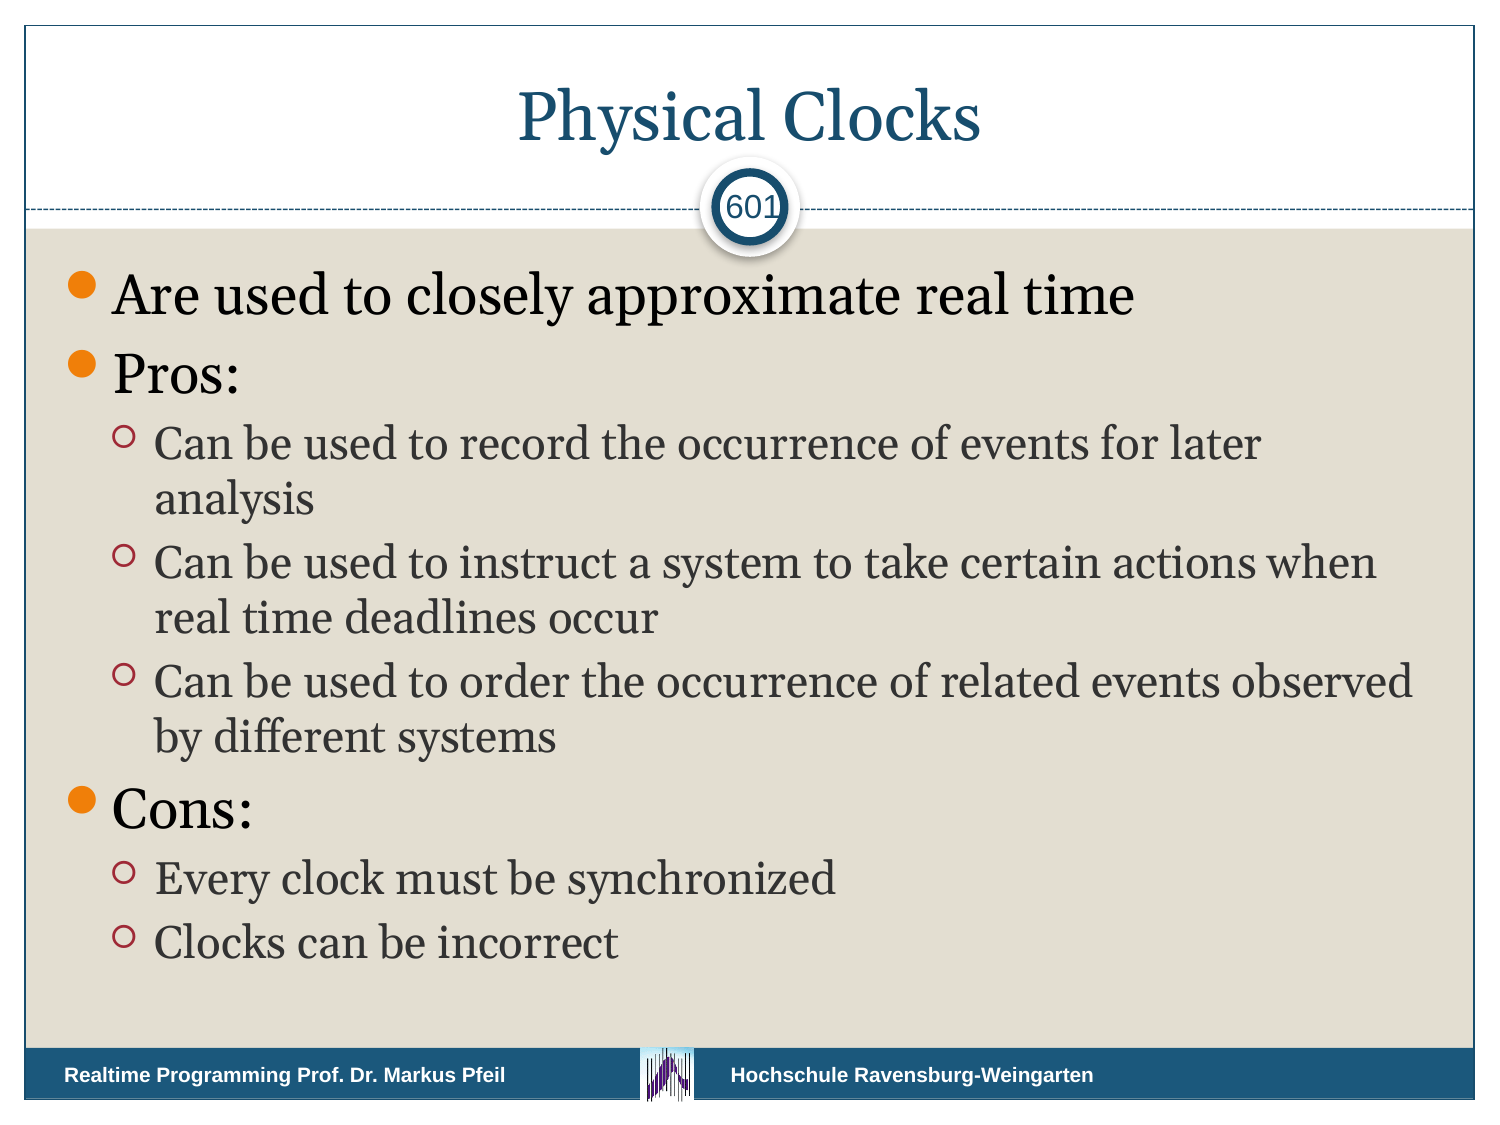

# Physical Clocks
601
Are used to closely approximate real time
Pros:
Can be used to record the occurrence of events for later analysis
Can be used to instruct a system to take certain actions when real time deadlines occur
Can be used to order the occurrence of related events observed by different systems
Cons:
Every clock must be synchronized
Clocks can be incorrect
Realtime Programming Prof. Dr. Markus Pfeil